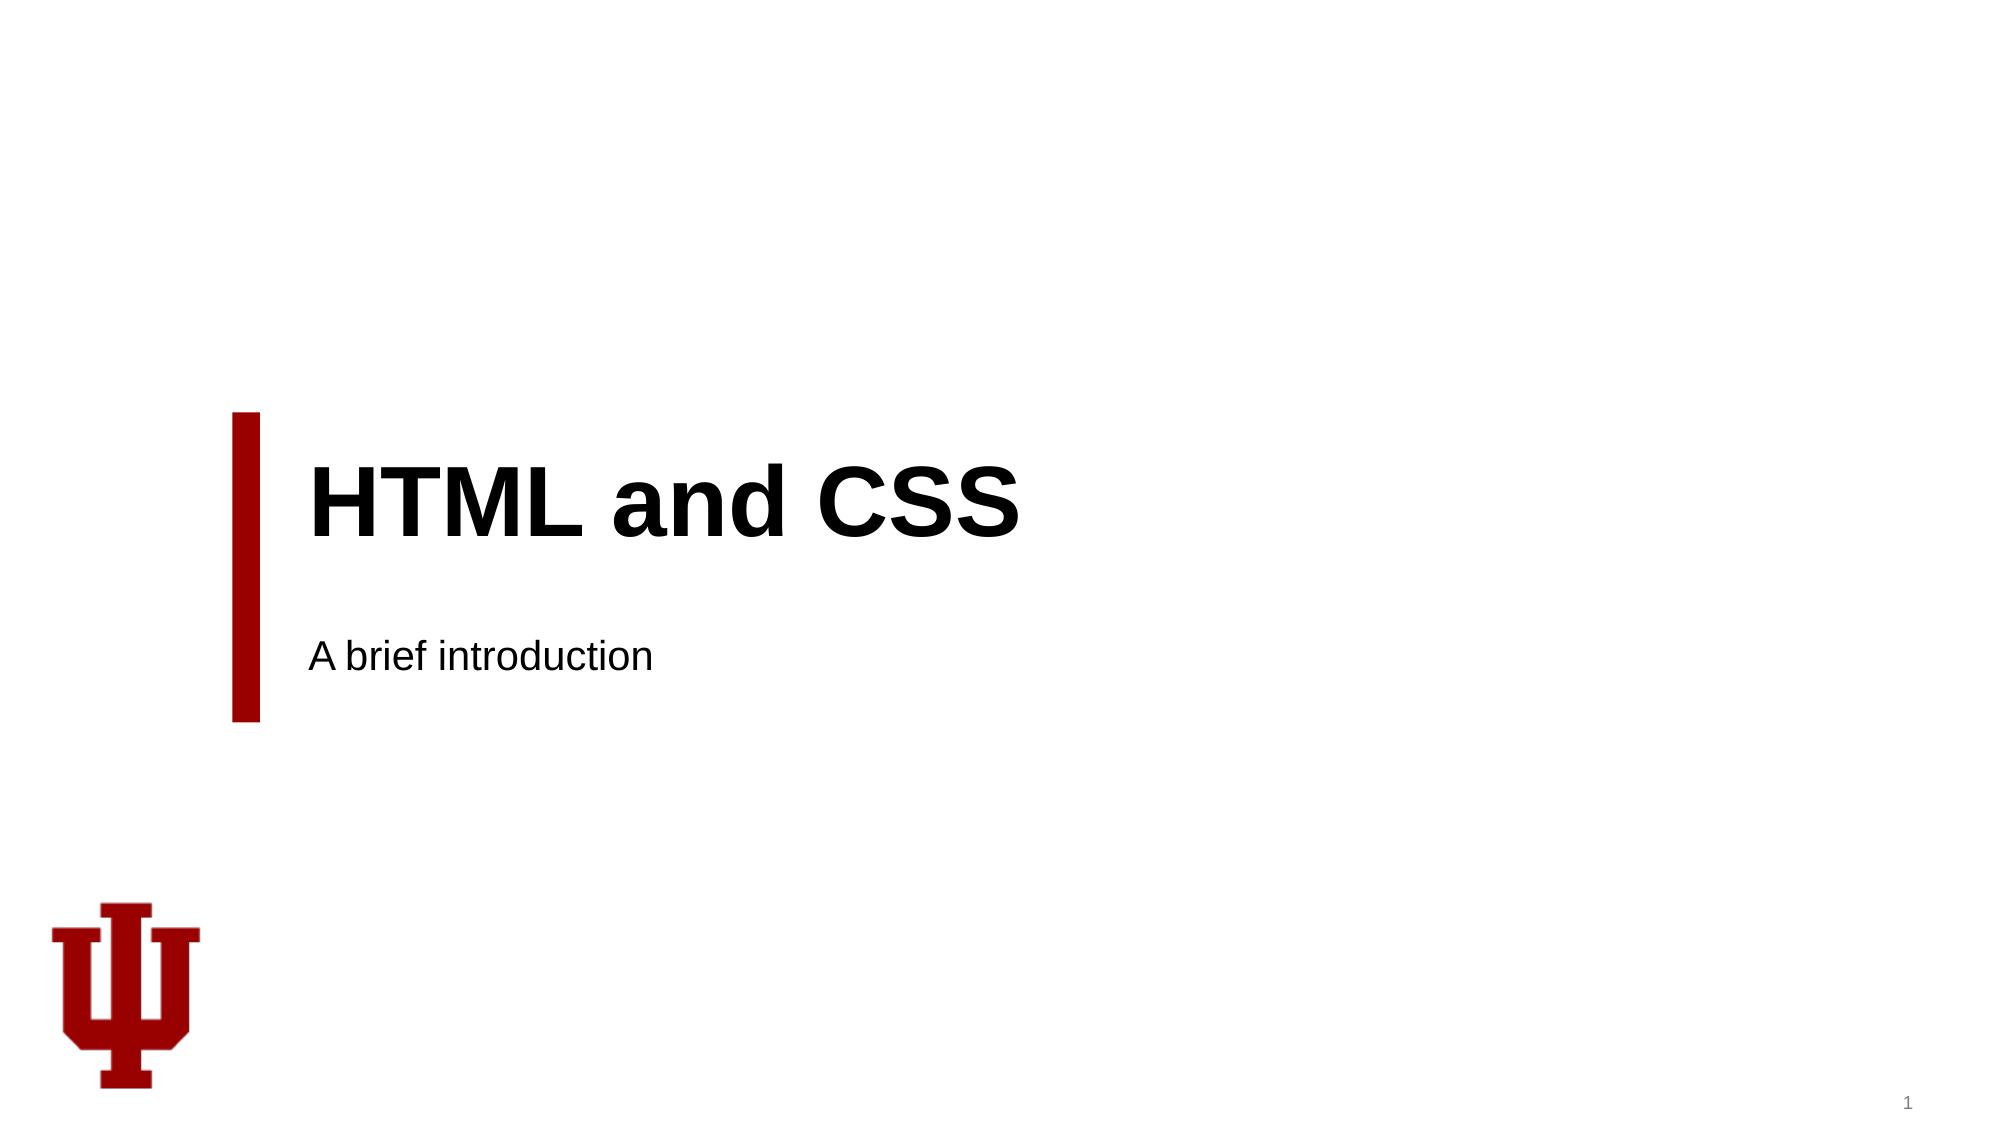

# HTML and CSS
A brief introduction